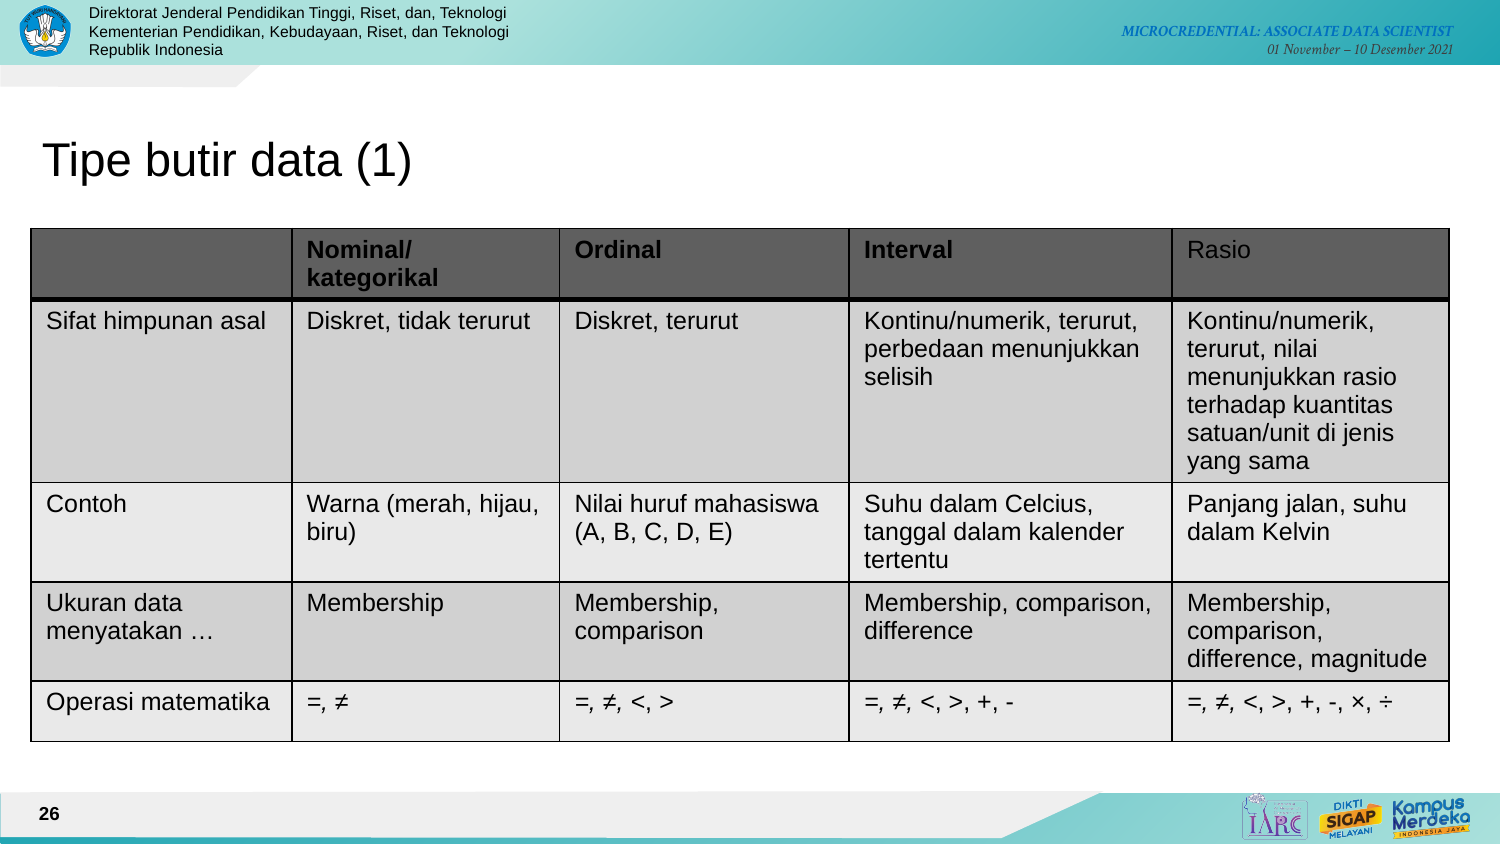

# Tipe butir data (1)
|  | Nominal/kategorikal | Ordinal | Interval | Rasio |
| --- | --- | --- | --- | --- |
| Sifat himpunan asal | Diskret, tidak terurut | Diskret, terurut | Kontinu/numerik, terurut, perbedaan menunjukkan selisih | Kontinu/numerik, terurut, nilai menunjukkan rasio terhadap kuantitas satuan/unit di jenis yang sama |
| Contoh | Warna (merah, hijau, biru) | Nilai huruf mahasiswa (A, B, C, D, E) | Suhu dalam Celcius, tanggal dalam kalender tertentu | Panjang jalan, suhu dalam Kelvin |
| Ukuran data menyatakan … | Membership | Membership, comparison | Membership, comparison, difference | Membership, comparison, difference, magnitude |
| Operasi matematika | =, ≠ | =, ≠, <, > | =, ≠, <, >, +, - | =, ≠, <, >, +, -, ×, ÷ |
26